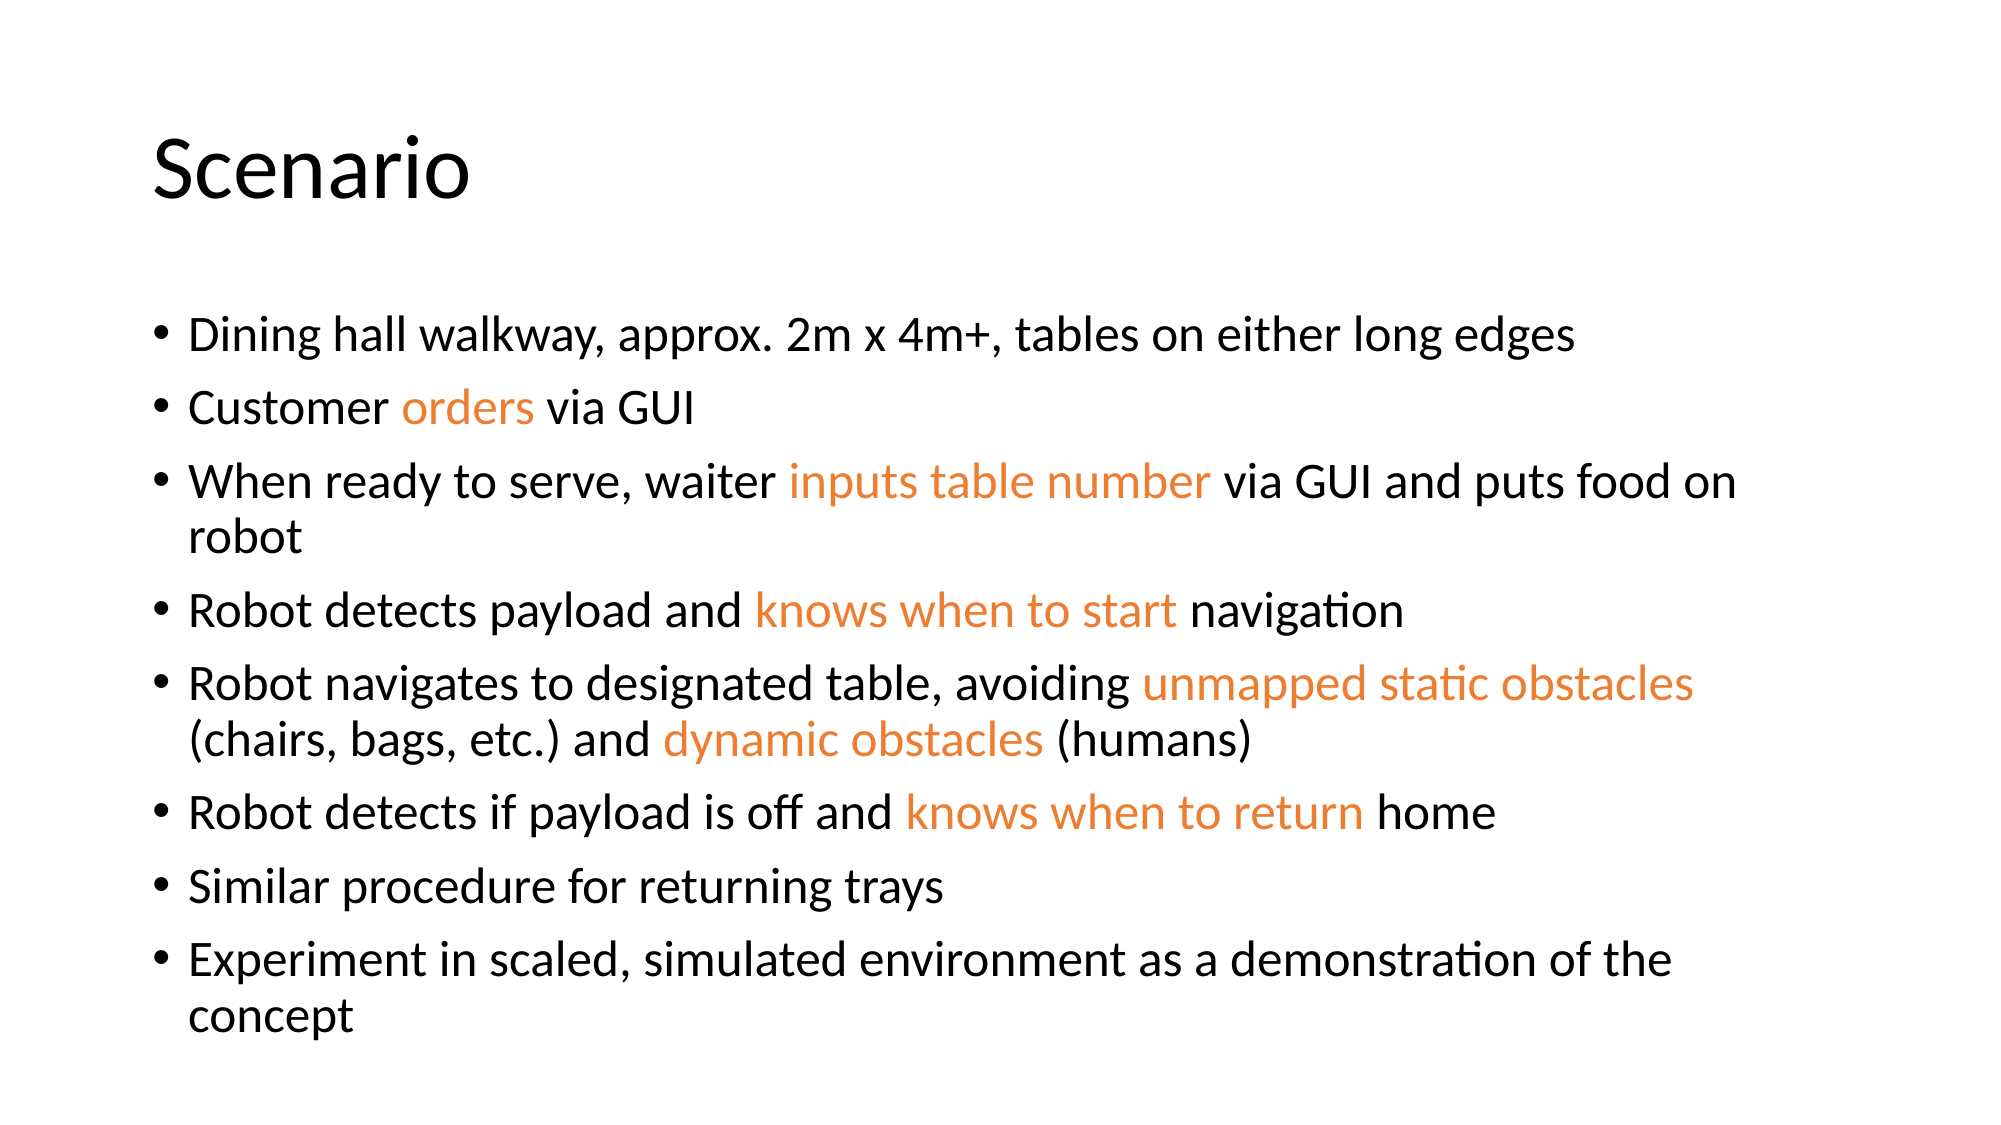

# Scenario
Dining hall walkway, approx. 2m x 4m+, tables on either long edges
Customer orders via GUI
When ready to serve, waiter inputs table number via GUI and puts food on robot
Robot detects payload and knows when to start navigation
Robot navigates to designated table, avoiding unmapped static obstacles (chairs, bags, etc.) and dynamic obstacles (humans)
Robot detects if payload is off and knows when to return home
Similar procedure for returning trays
Experiment in scaled, simulated environment as a demonstration of the concept